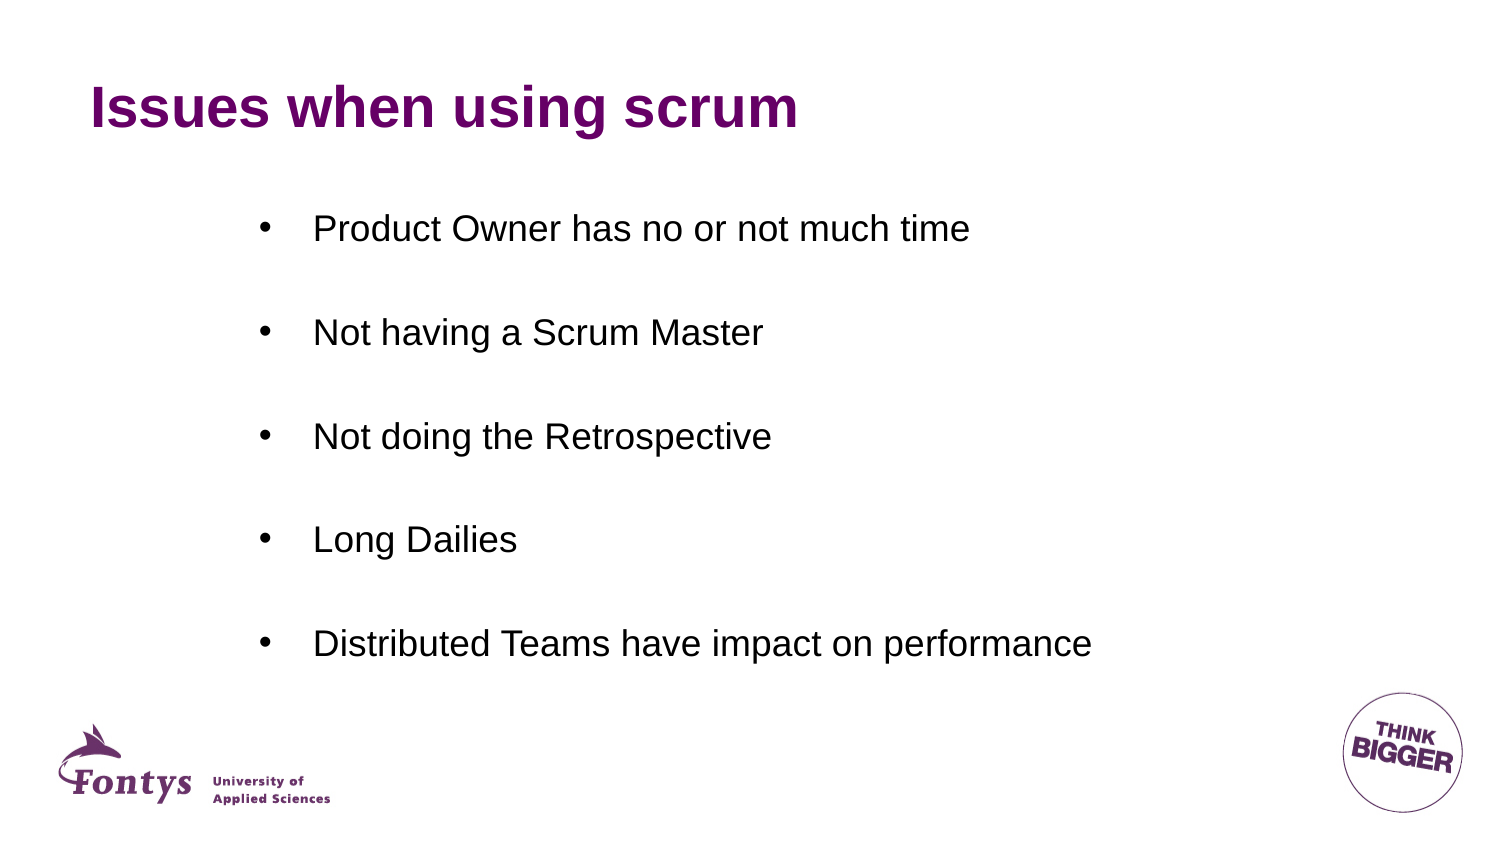

# Issues when using scrum
Product Owner has no or not much time

Not having a Scrum Master

Not doing the Retrospective

Long Dailies

Distributed Teams have impact on performance